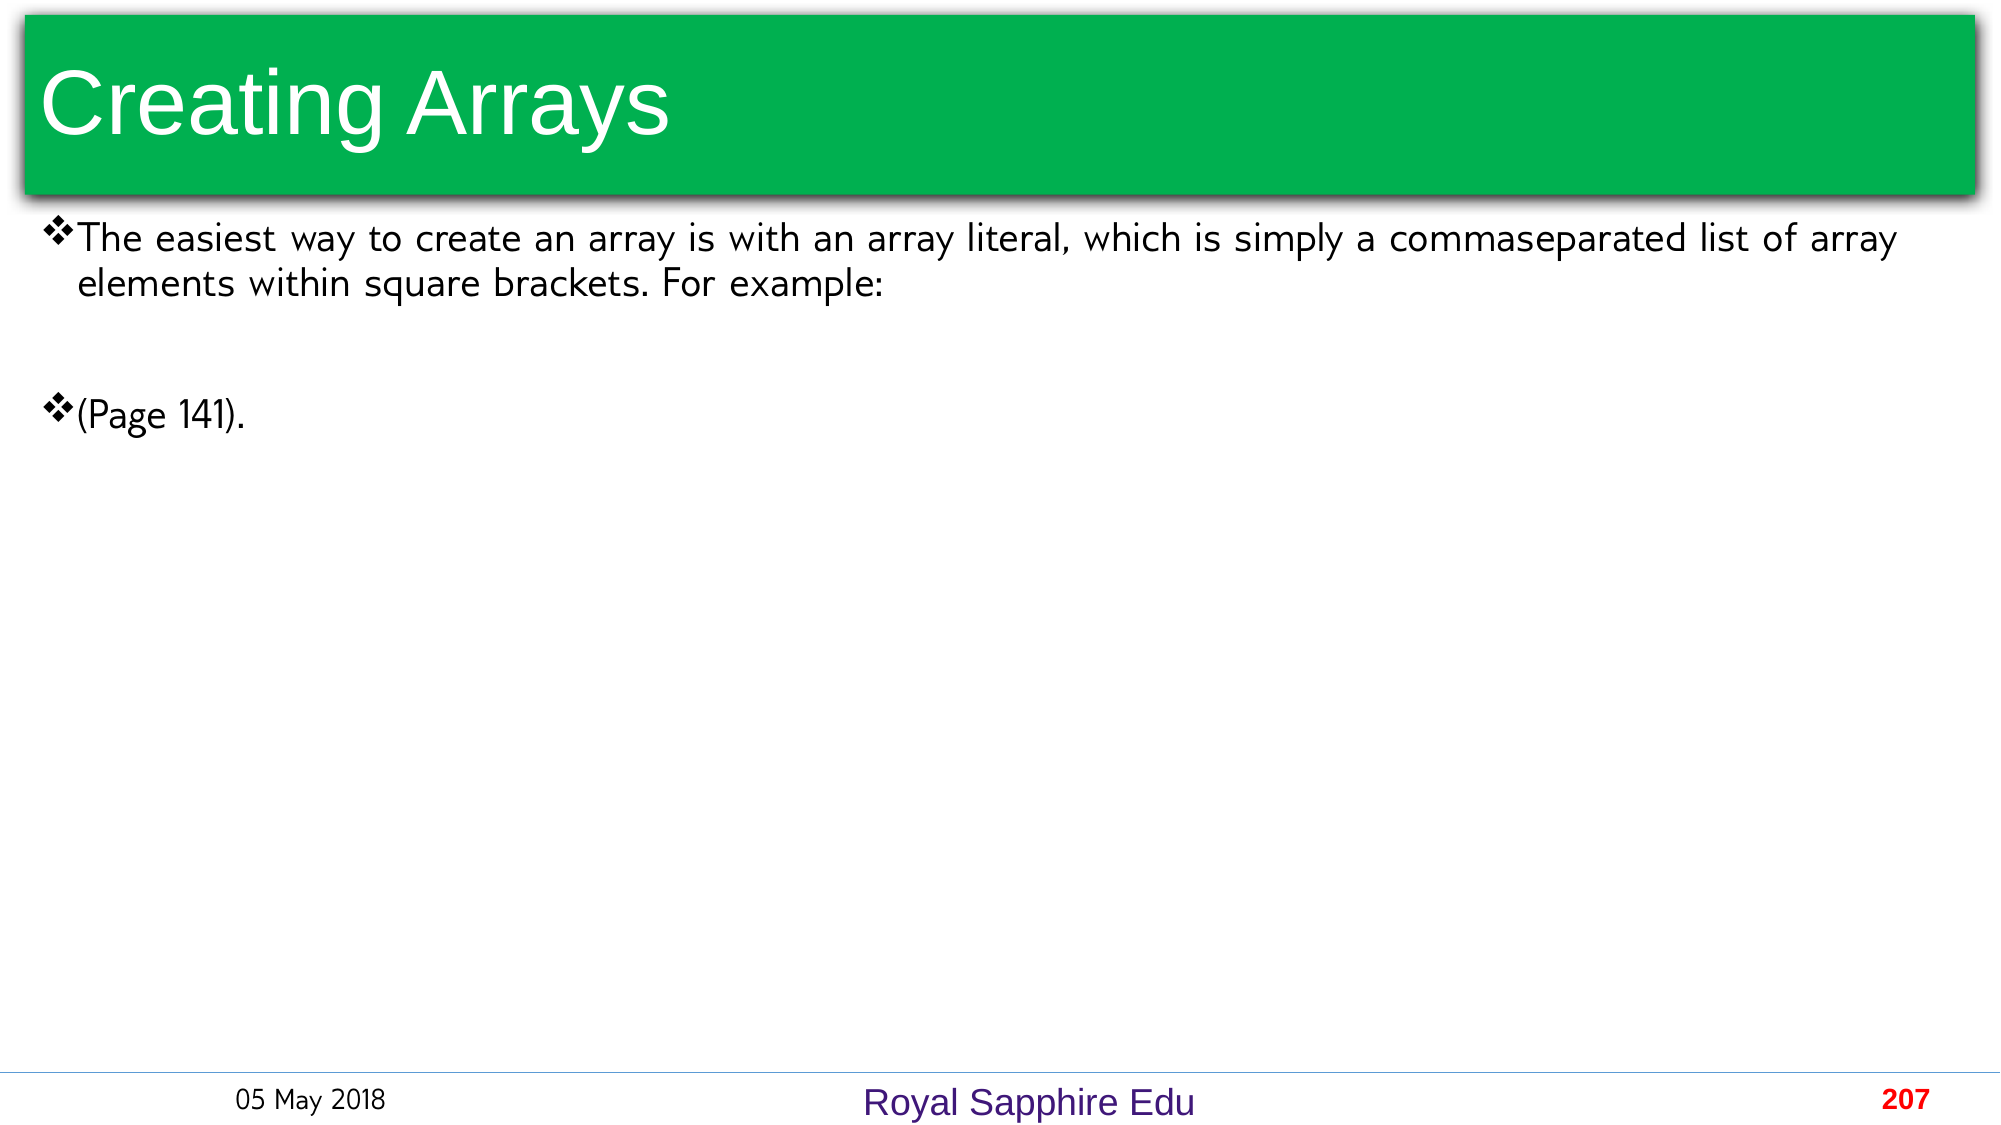

# Creating Arrays
The easiest way to create an array is with an array literal, which is simply a commaseparated list of array elements within square brackets. For example:

(Page 141).
05 May 2018
207